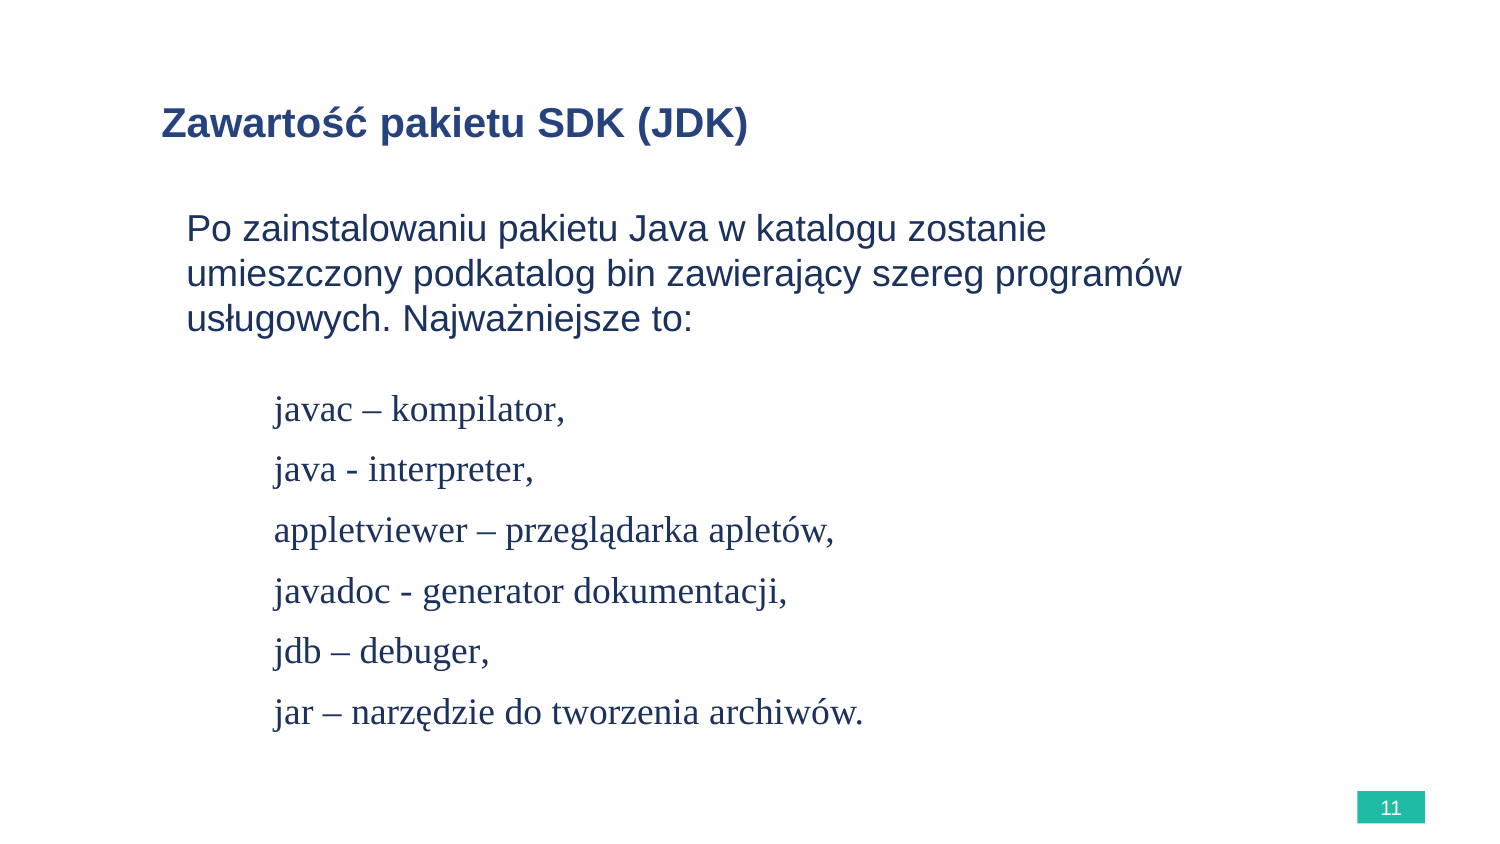

Zawartość pakietu SDK (JDK)
Po zainstalowaniu pakietu Java w katalogu zostanie umieszczony podkatalog bin zawierający szereg programów usługowych. Najważniejsze to:
javac – kompilator,
java - interpreter,
appletviewer – przeglądarka apletów,
javadoc - generator dokumentacji,
jdb – debuger,
jar – narzędzie do tworzenia archiwów.
11